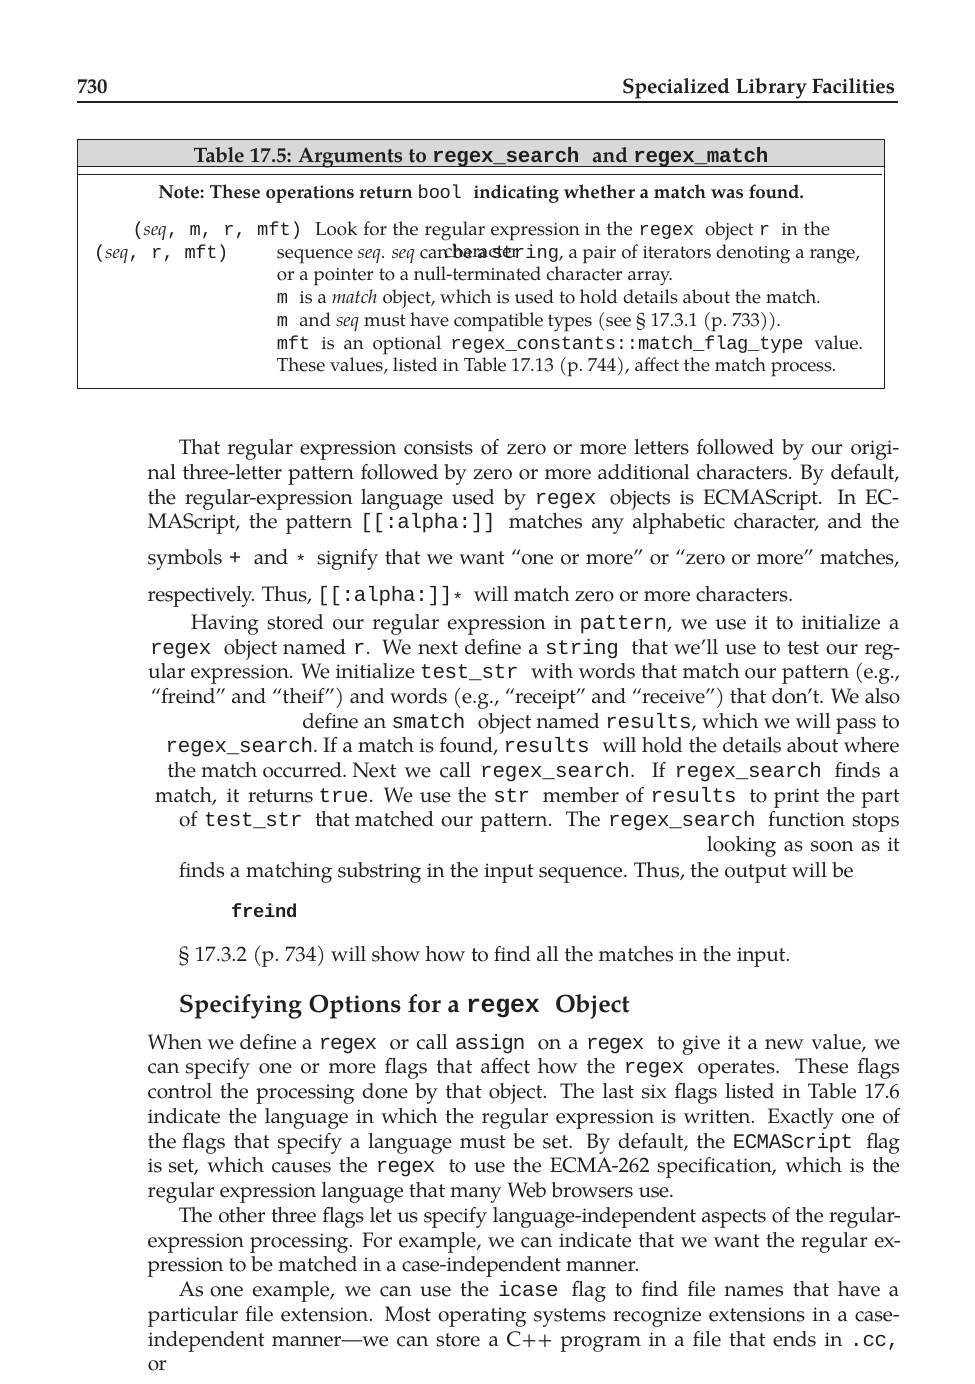

730
Specialized Library Facilities

Table 17.5: Arguments to regex_search and regex_match

Note: These operations return bool indicating whether a match was found.
(seq, m, r, mft) Look for the regular expression in the regex object r in the character
(seq, r, mft)
sequence seq. seq can be a string, a pair of iterators denoting a range, or a pointer to a null-terminated character array.
m is a match object, which is used to hold details about the match.
m and seq must have compatible types (see § 17.3.1 (p. 733)).
mft is an optional regex_constants::match_flag_type value. These values, listed in Table 17.13 (p. 744), affect the match process.
That regular expression consists of zero or more letters followed by our origi- nal three-letter pattern followed by zero or more additional characters. By default, the regular-expression language used by regex objects is ECMAScript. In EC- MAScript, the pattern [[:alpha:]] matches any alphabetic character, and the symbols + and * signify that we want “one or more” or “zero or more” matches, respectively. Thus, [[:alpha:]]* will match zero or more characters.
Having stored our regular expression in pattern, we use it to initialize a regex object named r. We next define a string that we’ll use to test our reg- ular expression. We initialize test_str with words that match our pattern (e.g., “freind” and “theif”) and words (e.g., “receipt” and “receive”) that don’t. We also define an smatch object named results, which we will pass to regex_search. If a match is found, results will hold the details about where the match occurred. Next we call regex_search.  If regex_search finds a match, it returns true. We use the str member of results to print the part of test_str that matched our pattern. The regex_search function stops looking as soon as it
finds a matching substring in the input sequence. Thus, the output will be
freind

§ 17.3.2 (p. 734) will show how to find all the matches in the input.
Specifying Options for a regex Object
When we define a regex or call assign on a regex to give it a new value, we can specify one or more flags that affect how the regex operates. These flags control the processing done by that object. The last six flags listed in Table 17.6 indicate the language in which the regular expression is written. Exactly one of the flags that specify a language must be set. By default, the ECMAScript flag is set, which causes the regex to use the ECMA-262 specification, which is the regular expression language that many Web browsers use.
The other three flags let us specify language-independent aspects of the regular- expression processing. For example, we can indicate that we want the regular ex- pression to be matched in a case-independent manner.
As one example, we can use the icase flag to find file names that have a particular file extension. Most operating systems recognize extensions in a case- independent manner—we can store a C++ program in a file that ends in .cc, or